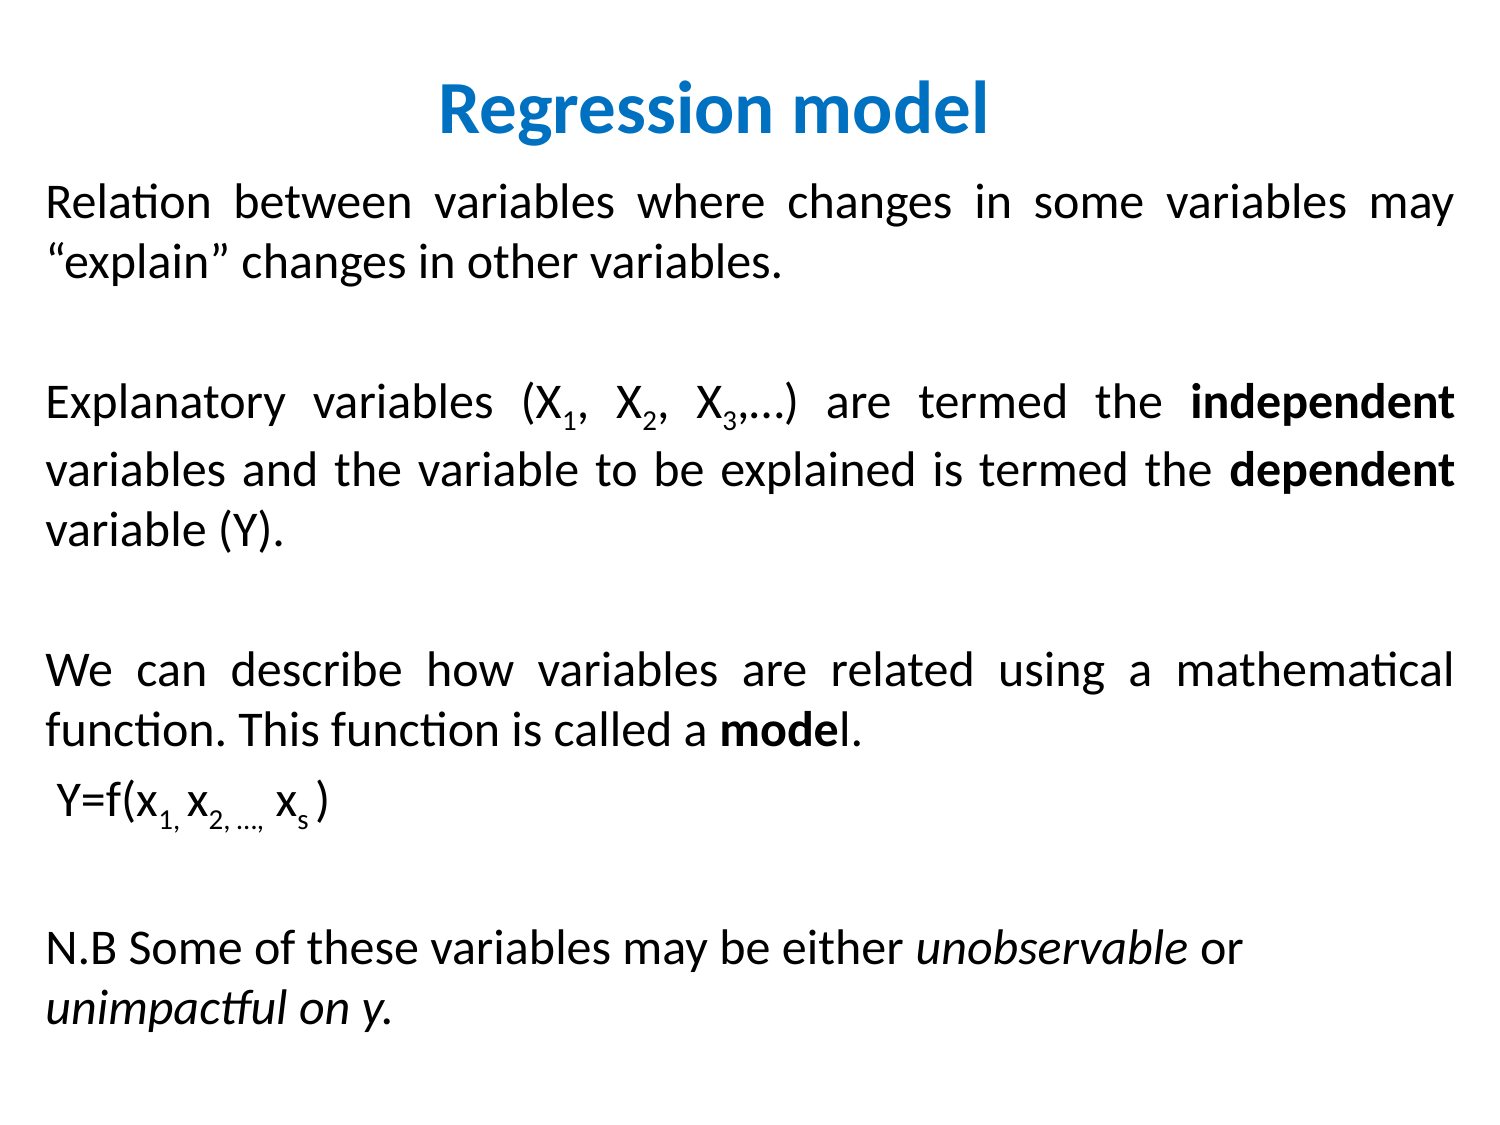

# Regression model
Relation between variables where changes in some variables may “explain” changes in other variables.

Explanatory variables (X1, X2, X3,…) are termed the independent variables and the variable to be explained is termed the dependent variable (Y).

We can describe how variables are related using a mathematical function. This function is called a model.
 Y=f(x1, x2, …, xs )

N.B Some of these variables may be either unobservable or unimpactful on y.